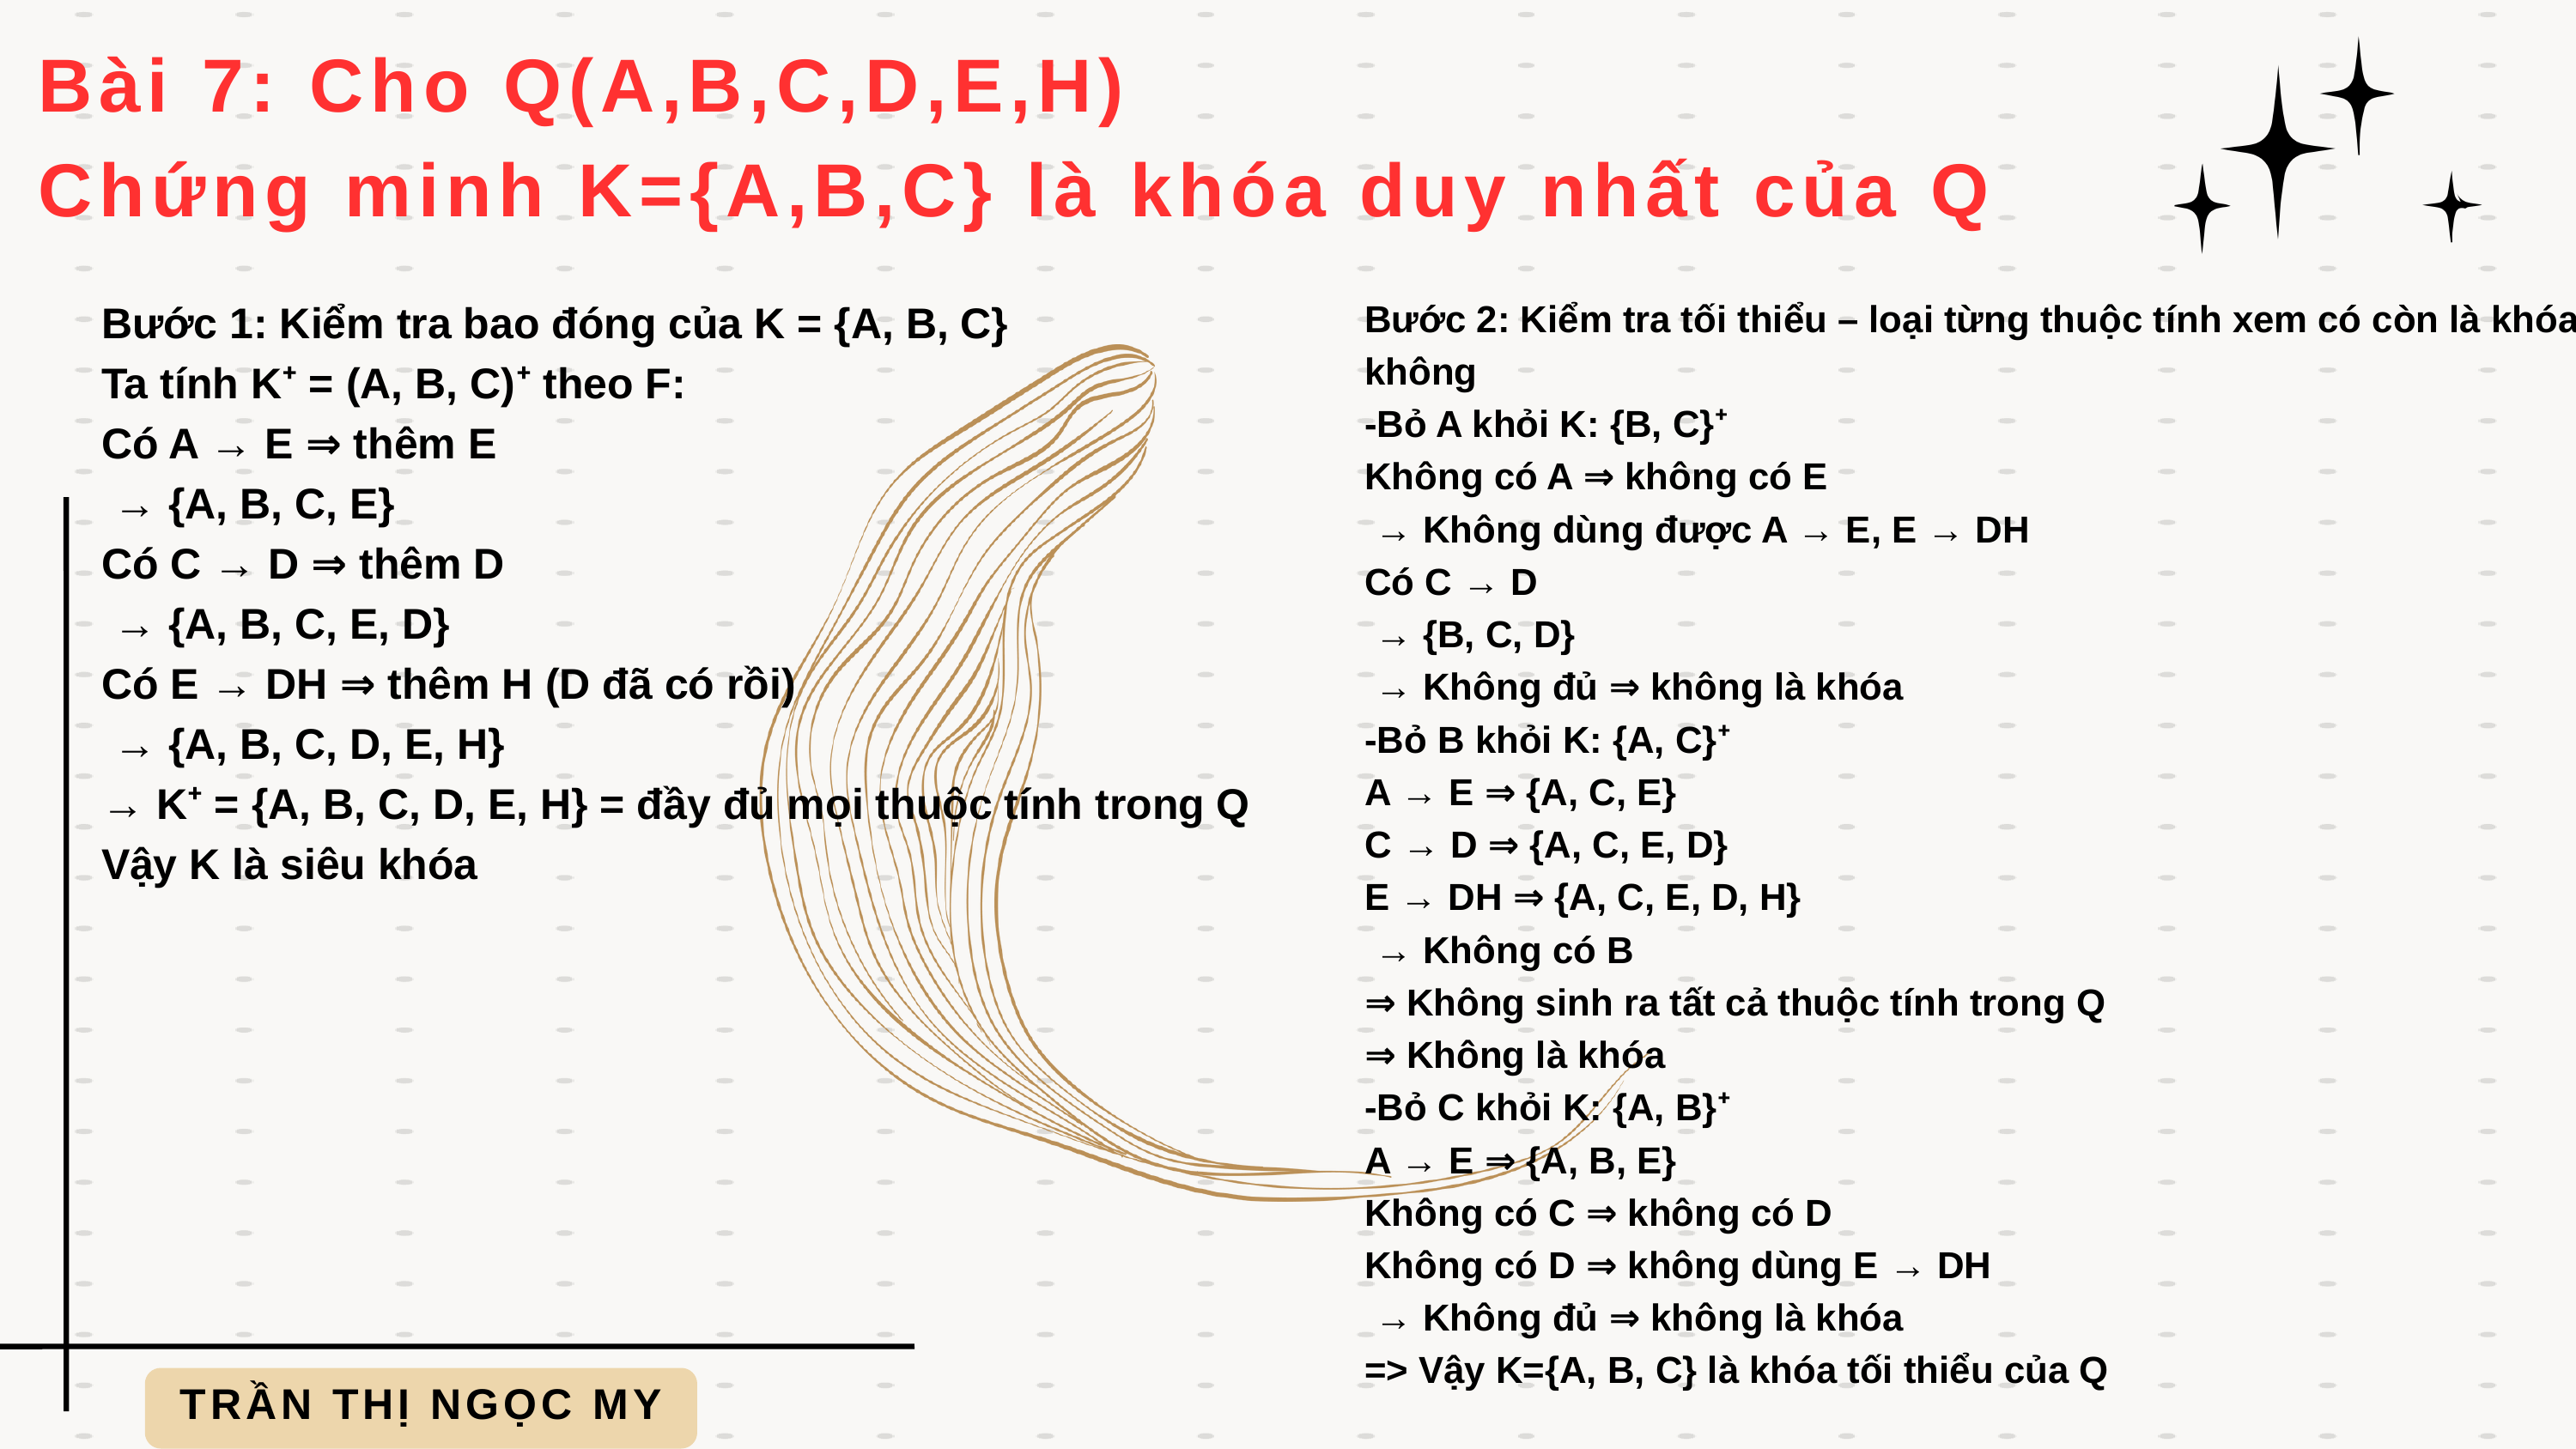

Bài 7: Cho Q(A,B,C,D,E,H)
Chứng minh K={A,B,C} là khóa duy nhất của Q

Bước 1: Kiểm tra bao đóng của K = {A, B, C}
Ta tính K⁺ = (A, B, C)⁺ theo F:
Có A → E ⇒ thêm E
 → {A, B, C, E}
Có C → D ⇒ thêm D
 → {A, B, C, E, D}
Có E → DH ⇒ thêm H (D đã có rồi)
 → {A, B, C, D, E, H}
→ K⁺ = {A, B, C, D, E, H} = đầy đủ mọi thuộc tính trong Q
Vậy K là siêu khóa

Bước 2: Kiểm tra tối thiểu – loại từng thuộc tính xem có còn là khóa không
-Bỏ A khỏi K: {B, C}⁺
Không có A ⇒ không có E
 → Không dùng được A → E, E → DH
Có C → D
 → {B, C, D}
 → Không đủ ⇒ không là khóa
-Bỏ B khỏi K: {A, C}⁺
A → E ⇒ {A, C, E}
C → D ⇒ {A, C, E, D}
E → DH ⇒ {A, C, E, D, H}
 → Không có B
⇒ Không sinh ra tất cả thuộc tính trong Q
⇒ Không là khóa
-Bỏ C khỏi K: {A, B}⁺
A → E ⇒ {A, B, E}
Không có C ⇒ không có D
Không có D ⇒ không dùng E → DH
 → Không đủ ⇒ không là khóa
=> Vậy K={A, B, C} là khóa tối thiểu của Q

TRẦN THỊ NGỌC MY